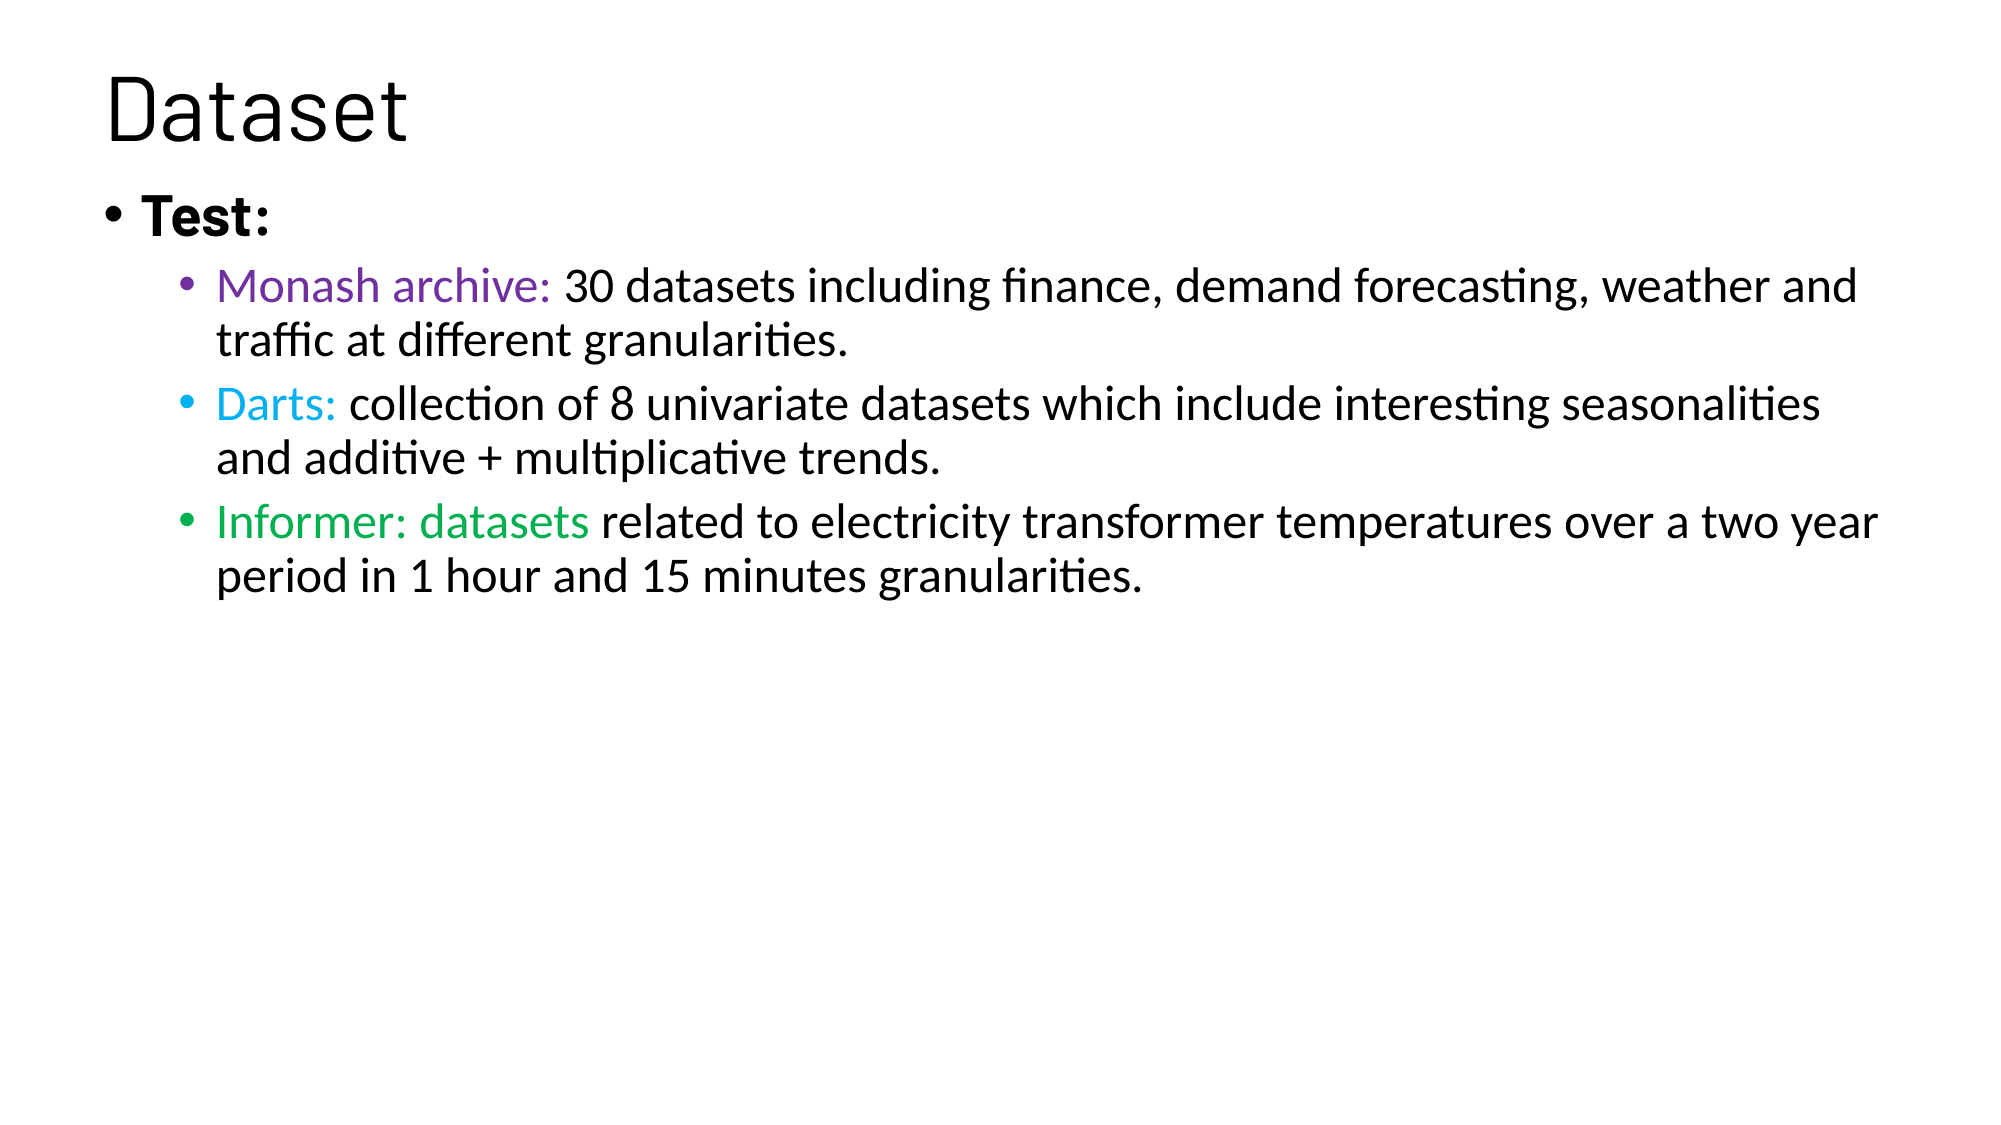

# Dataset
Test:
Monash archive: 30 datasets ﻿including finance, demand forecasting, weather and traffic at different granularities.
Darts: ﻿collection of 8 univariate datasets which include interesting seasonalities and additive + multiplicative trends.
Informer: datasets ﻿related to electricity transformer temperatures over a two year period in 1 hour and 15 minutes granularities.